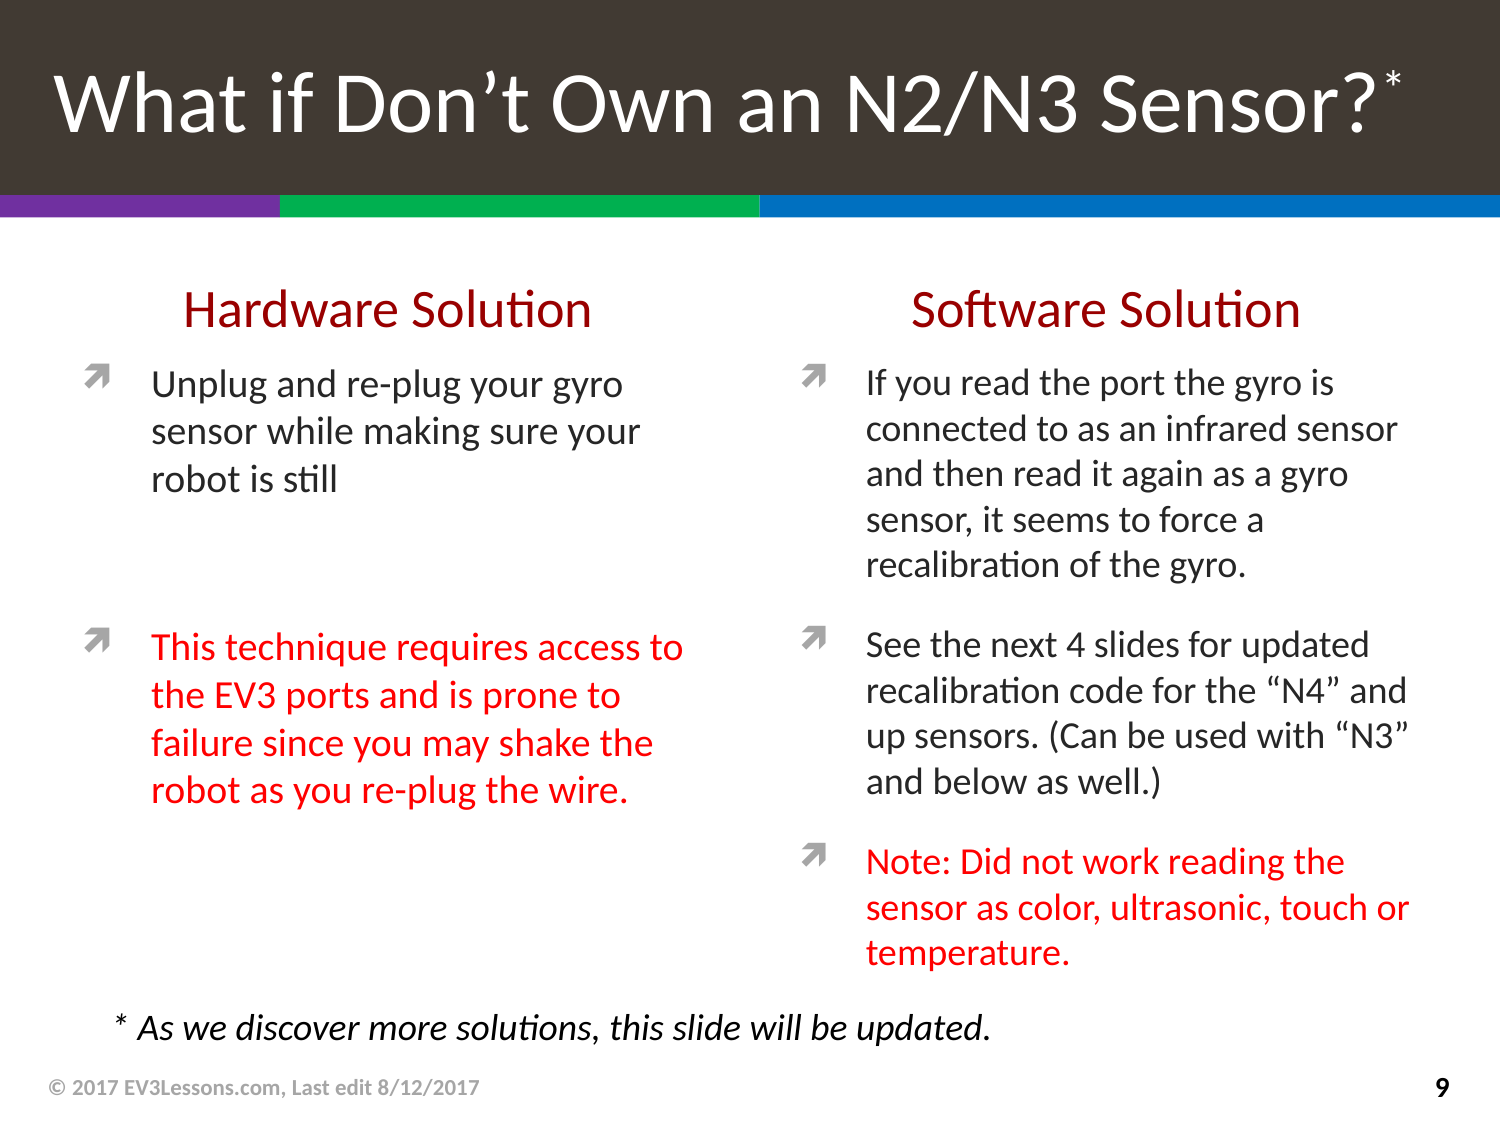

# What if Don’t Own an N2/N3 Sensor?*
Hardware Solution
Software Solution
If you read the port the gyro is connected to as an infrared sensor and then read it again as a gyro sensor, it seems to force a recalibration of the gyro.
See the next 4 slides for updated recalibration code for the “N4” and up sensors. (Can be used with “N3” and below as well.)
Note: Did not work reading the sensor as color, ultrasonic, touch or temperature.
Unplug and re-plug your gyro sensor while making sure your robot is still

This technique requires access to the EV3 ports and is prone to failure since you may shake the robot as you re-plug the wire.
* As we discover more solutions, this slide will be updated.
© 2017 EV3Lessons.com, Last edit 8/12/2017
9